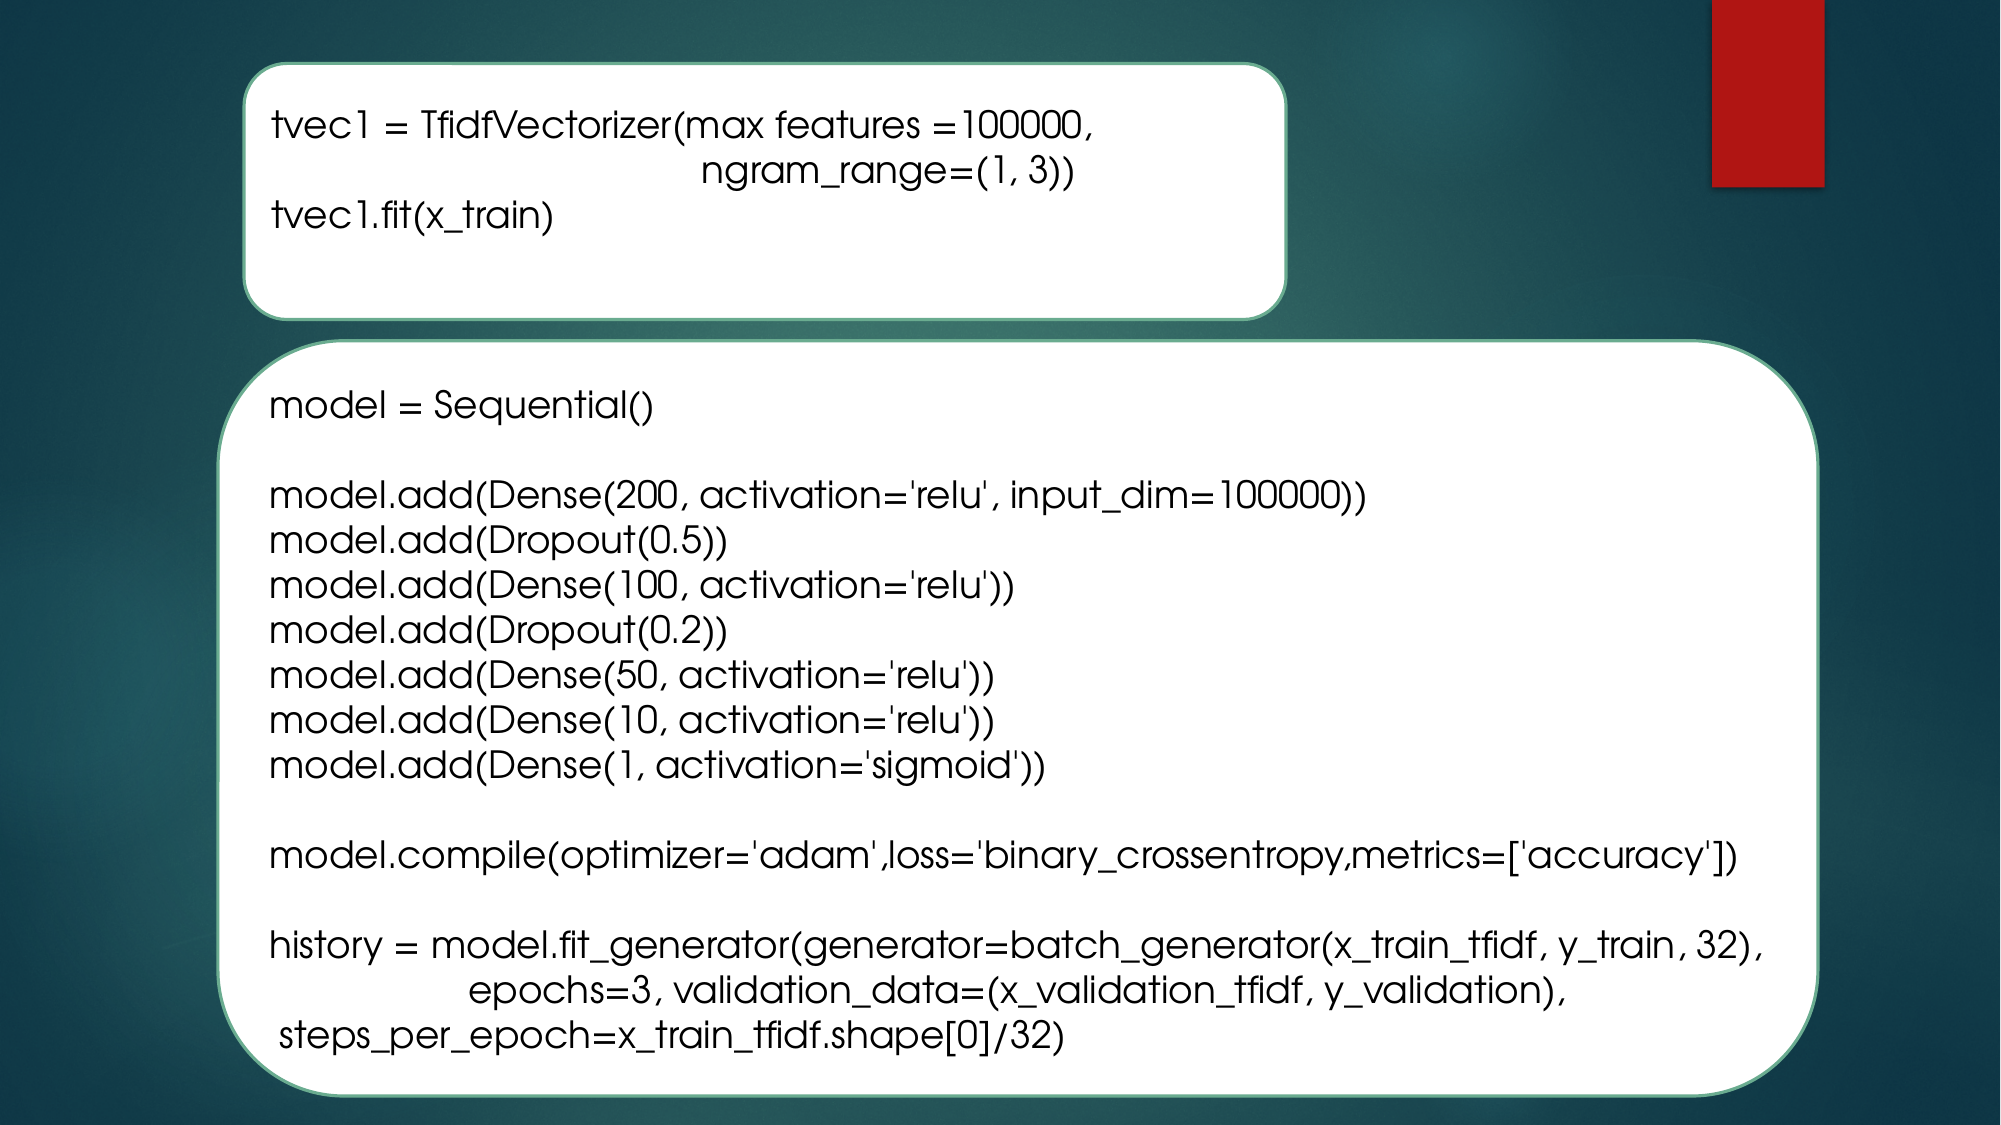

tvec1 = TfidfVectorizer(max features =100000,
                                         ngram_range=(1, 3))
tvec1.fit(x_train)

model = Sequential()

model.add(Dense(200, activation='relu', input_dim=100000))
model.add(Dropout(0.5))
model.add(Dense(100, activation='relu'))
model.add(Dropout(0.2))
model.add(Dense(50, activation='relu'))
model.add(Dense(10, activation='relu'))
model.add(Dense(1, activation='sigmoid'))

model.compile(optimizer='adam',loss='binary_crossentropy,metrics=['accuracy'])

history = model.fit_generator(generator=batch_generator(x_train_tfidf, y_train, 32),                    epochs=3, validation_data=(x_validation_tfidf, y_validation),                    steps_per_epoch=x_train_tfidf.shape[0]/32)